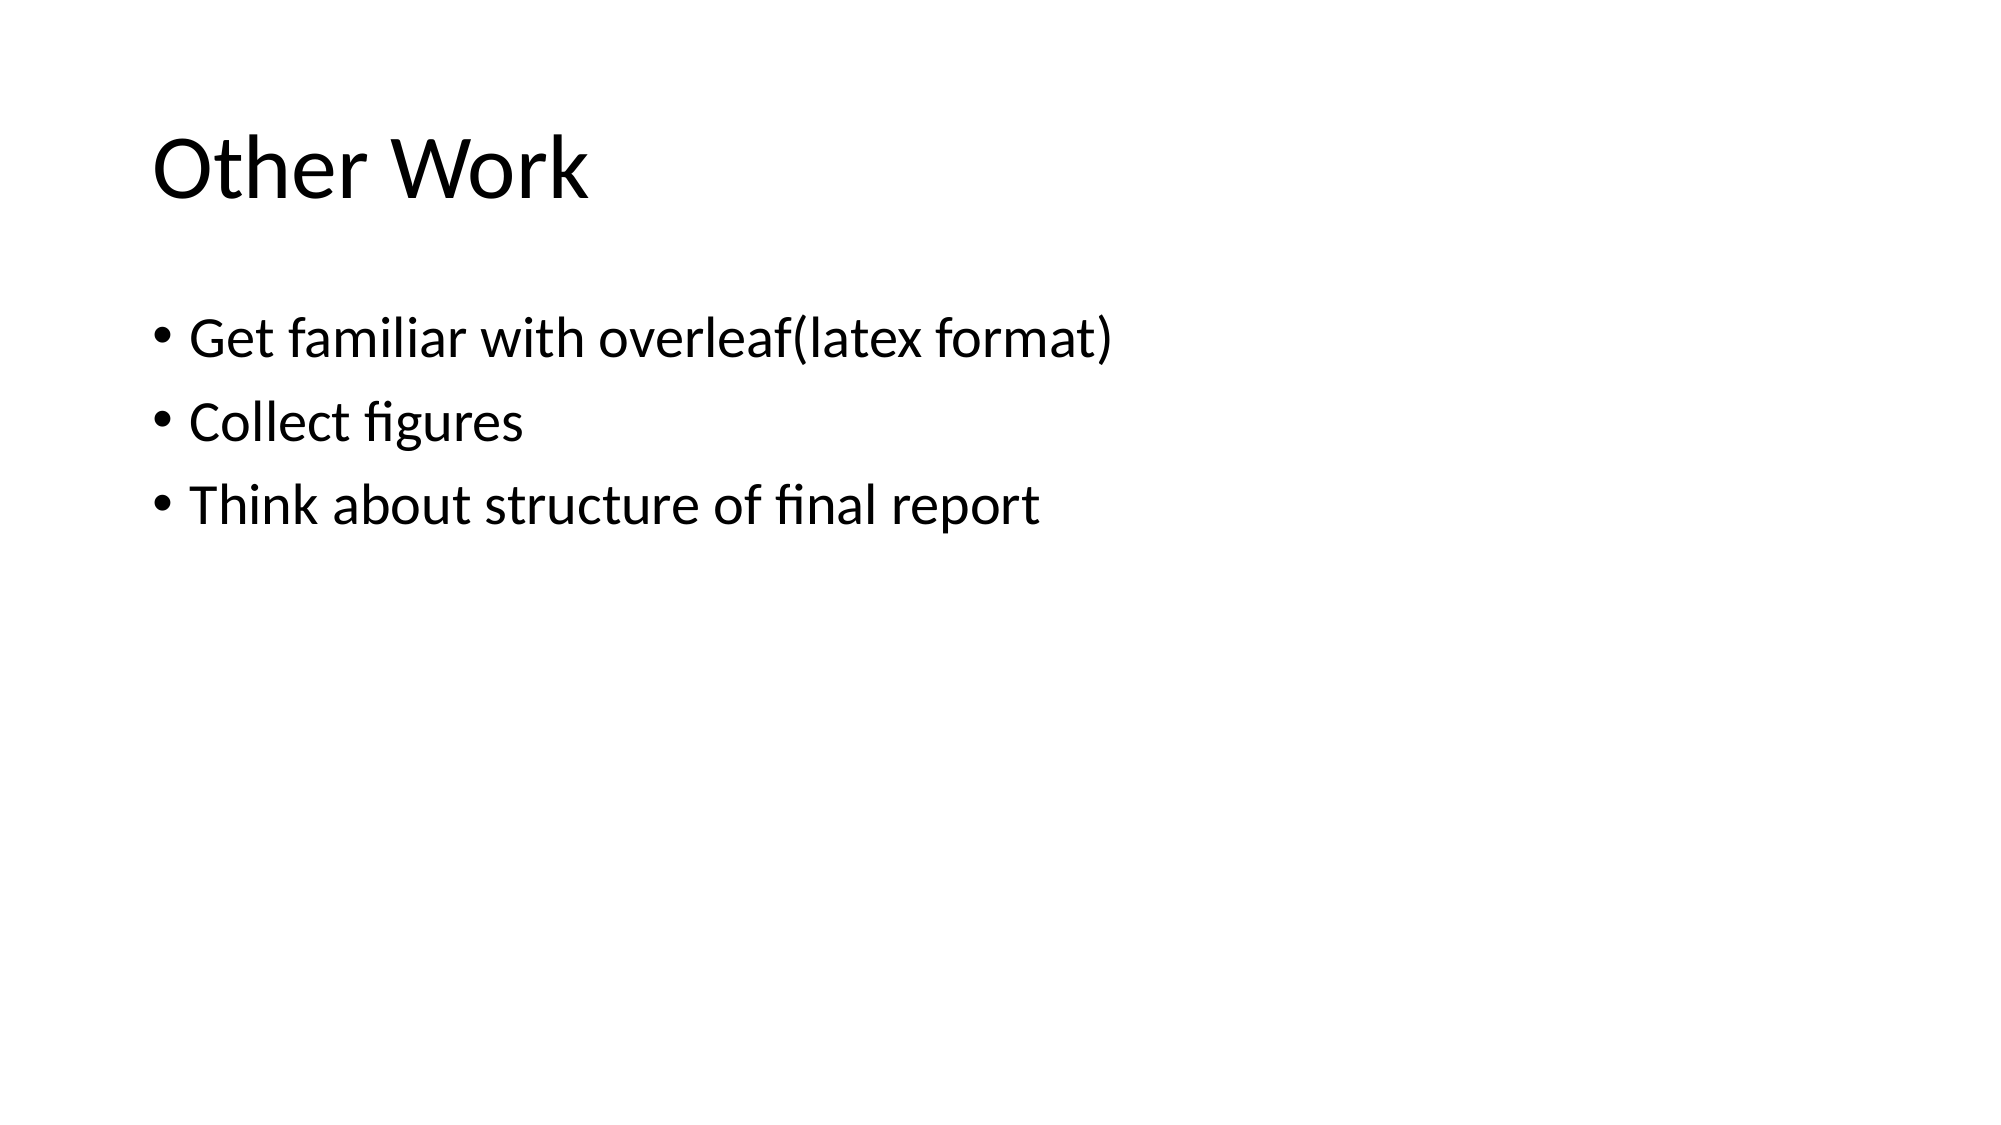

# Other Work
Get familiar with overleaf(latex format)
Collect figures
Think about structure of final report